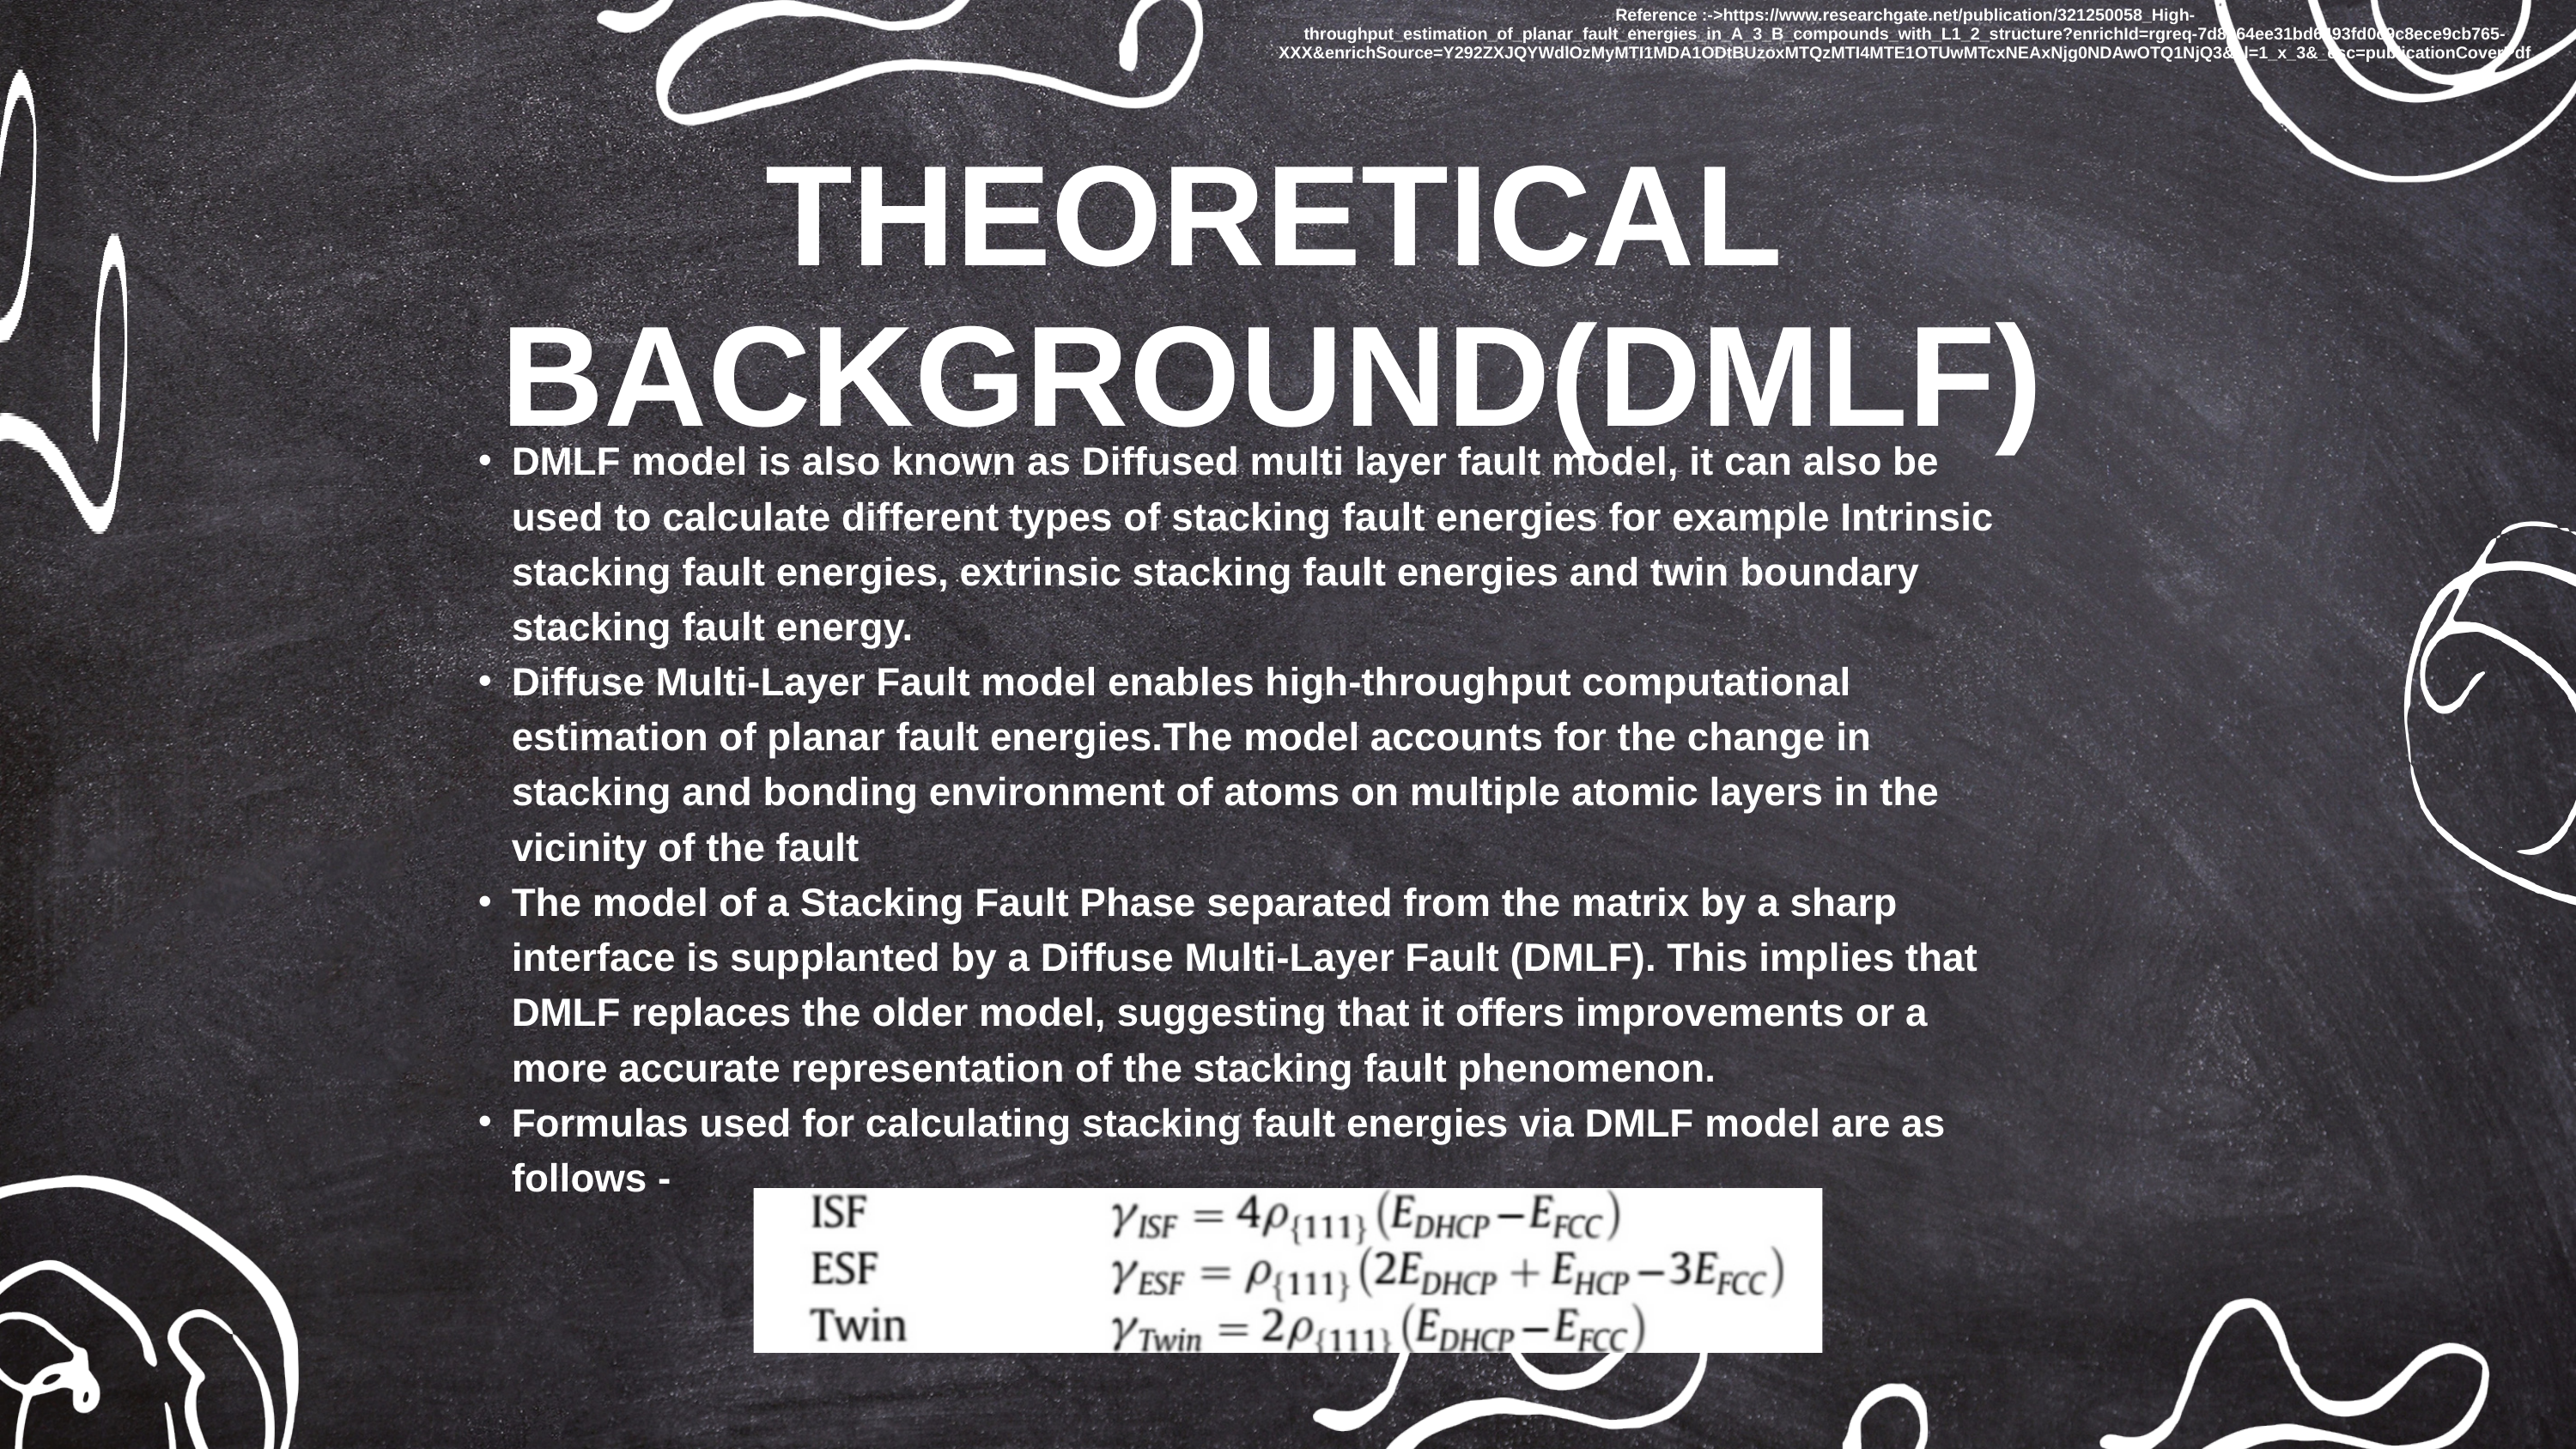

Reference :->https://www.researchgate.net/publication/321250058_High-throughput_estimation_of_planar_fault_energies_in_A_3_B_compounds_with_L1_2_structure?enrichId=rgreq-7d8964ee31bd6493fd0c9c8ece9cb765-XXX&enrichSource=Y292ZXJQYWdlOzMyMTI1MDA1ODtBUzoxMTQzMTI4MTE1OTUwMTcxNEAxNjg0NDAwOTQ1NjQ3&el=1_x_3&_esc=publicationCoverPdf
THEORETICAL BACKGROUND(DMLF)

DMLF model is also known as Diffused multi layer fault model, it can also be used to calculate different types of stacking fault energies for example Intrinsic stacking fault energies, extrinsic stacking fault energies and twin boundary stacking fault energy.
Diffuse Multi-Layer Fault model enables high-throughput computational estimation of planar fault energies.The model accounts for the change in stacking and bonding environment of atoms on multiple atomic layers in the vicinity of the fault
The model of a Stacking Fault Phase separated from the matrix by a sharp interface is supplanted by a Diffuse Multi-Layer Fault (DMLF). This implies that DMLF replaces the older model, suggesting that it offers improvements or a more accurate representation of the stacking fault phenomenon.
Formulas used for calculating stacking fault energies via DMLF model are as follows -